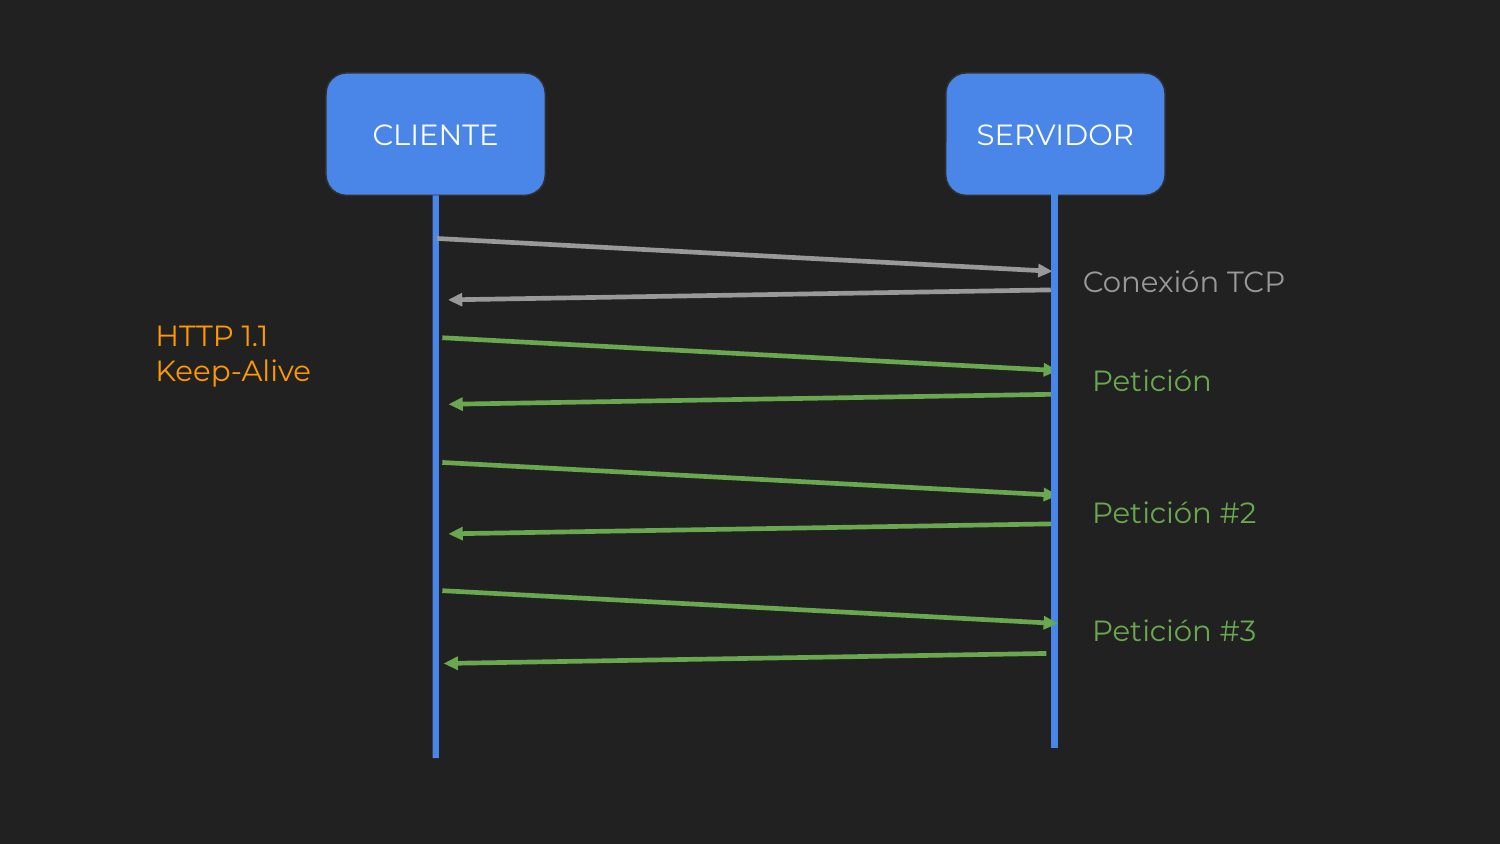

CLIENTE
SERVIDOR
Conexión TCP
HTTP 1.1
Keep-Alive
Petición
Petición #2
Petición #3